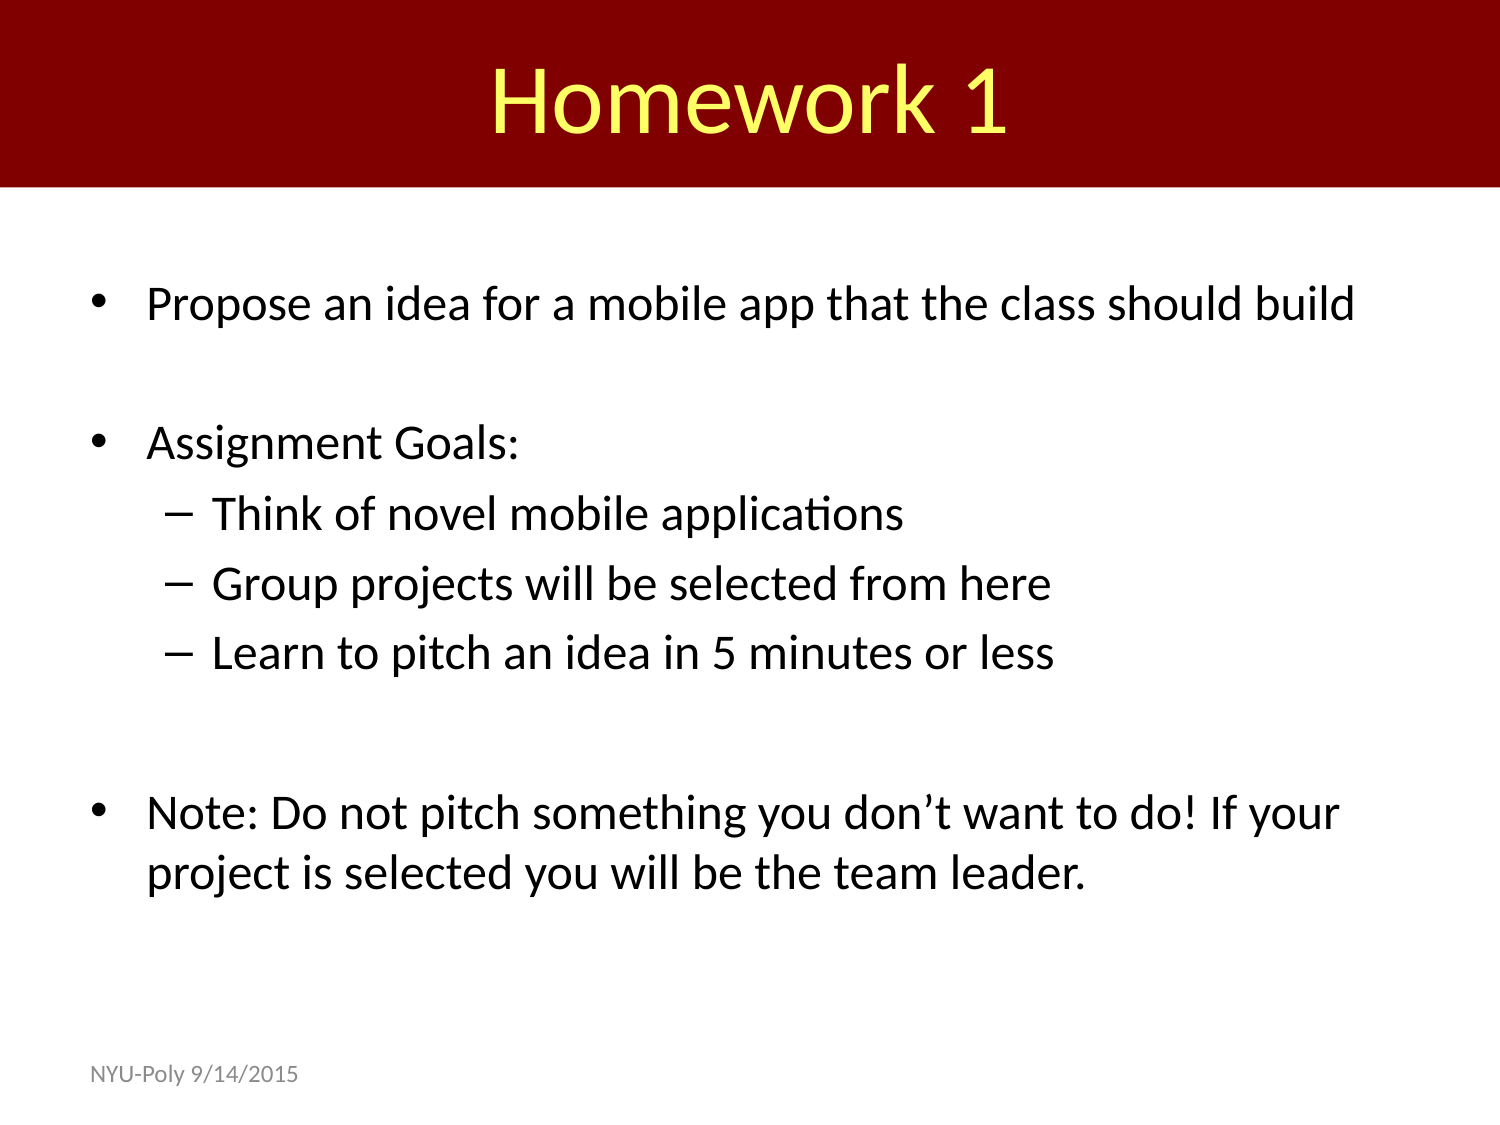

Homework 1
Propose an idea for a mobile app that the class should build

Assignment Goals:
Think of novel mobile applications
Group projects will be selected from here
Learn to pitch an idea in 5 minutes or less

Note: Do not pitch something you don’t want to do! If your project is selected you will be the team leader.

NYU-Poly 9/14/2015